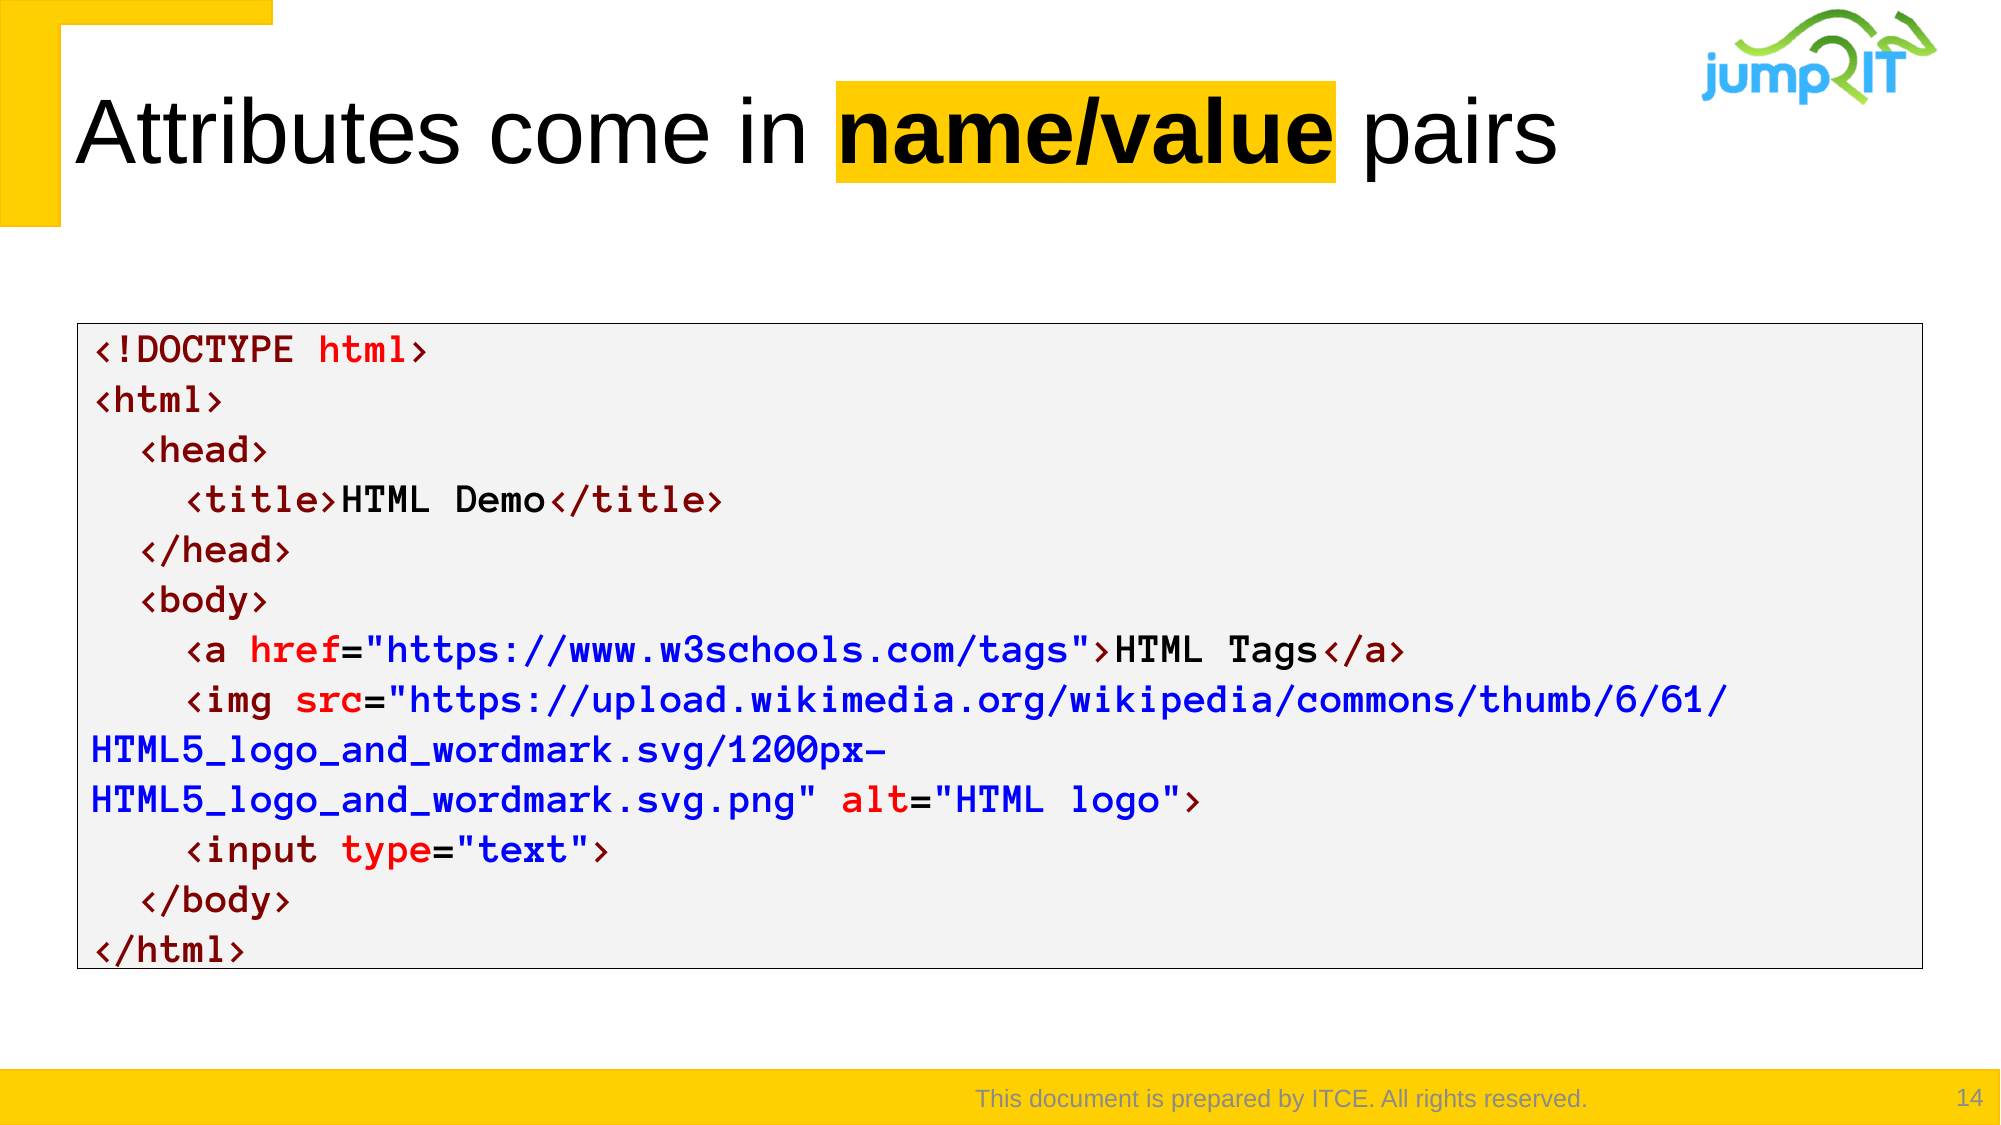

# Attributes come in name/value pairs
<!DOCTYPE html>
<html>
  <head>
    <title>HTML Demo</title>
  </head>
  <body>
    <a href="https://www.w3schools.com/tags">HTML Tags</a>
    <img src="https://upload.wikimedia.org/wikipedia/commons/thumb/6/61/HTML5_logo_and_wordmark.svg/1200px-HTML5_logo_and_wordmark.svg.png" alt="HTML logo">
    <input type="text">
  </body>
</html>
This document is prepared by ITCE. All rights reserved.
14